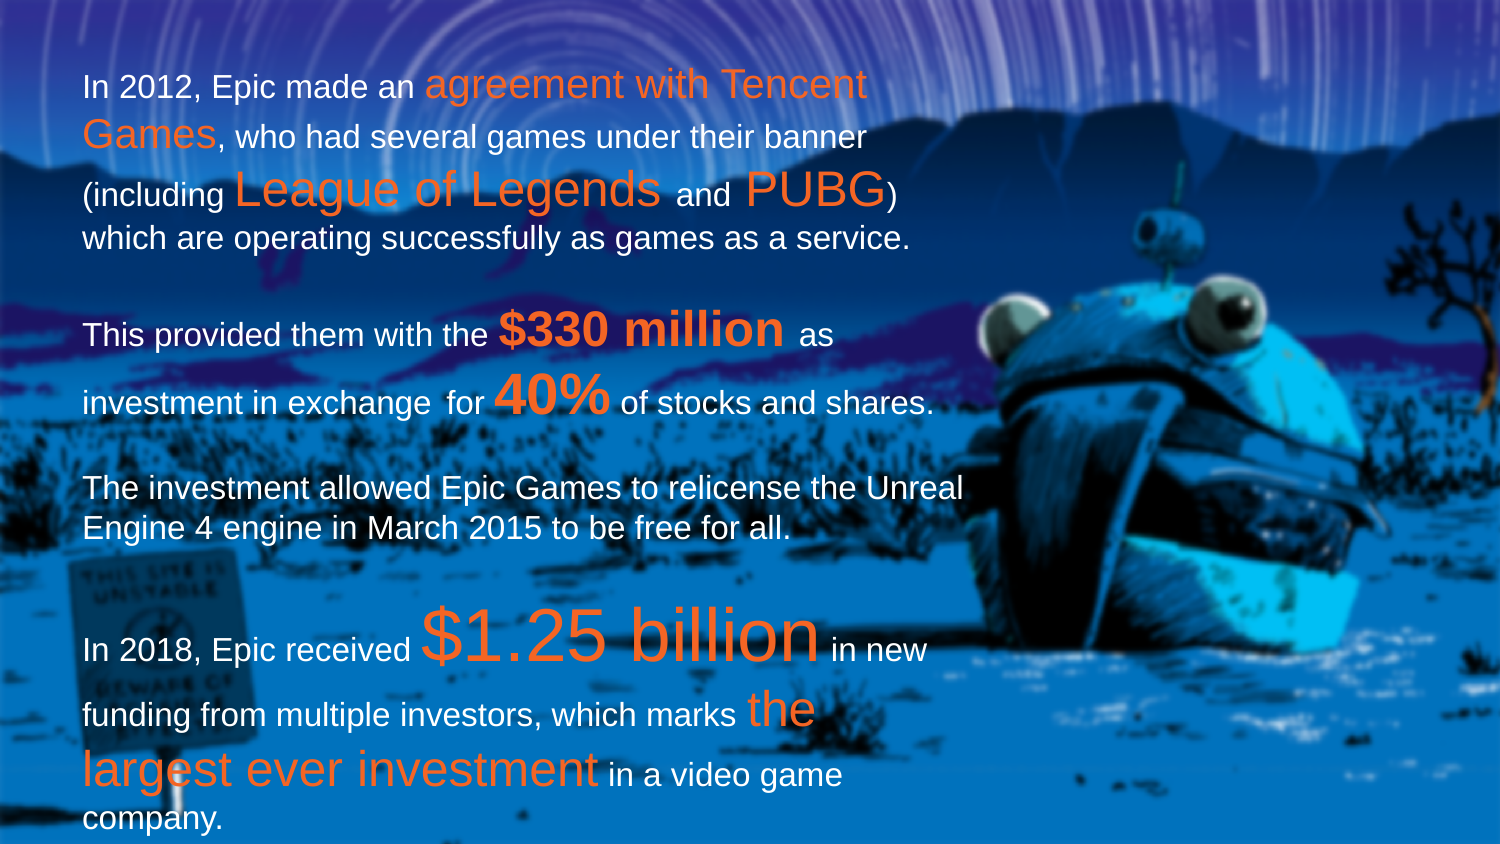

In 2012, Epic made an agreement with Tencent Games, who had several games under their banner (including League of Legends and PUBG) which are operating successfully as games as a service.

This provided them with the $330 million as investment in exchange for 40% of stocks and shares.

The investment allowed Epic Games to relicense the Unreal Engine 4 engine in March 2015 to be free for all.

In 2018, Epic received $1.25 billion in new funding from multiple investors, which marks the largest ever investment in a video game company.